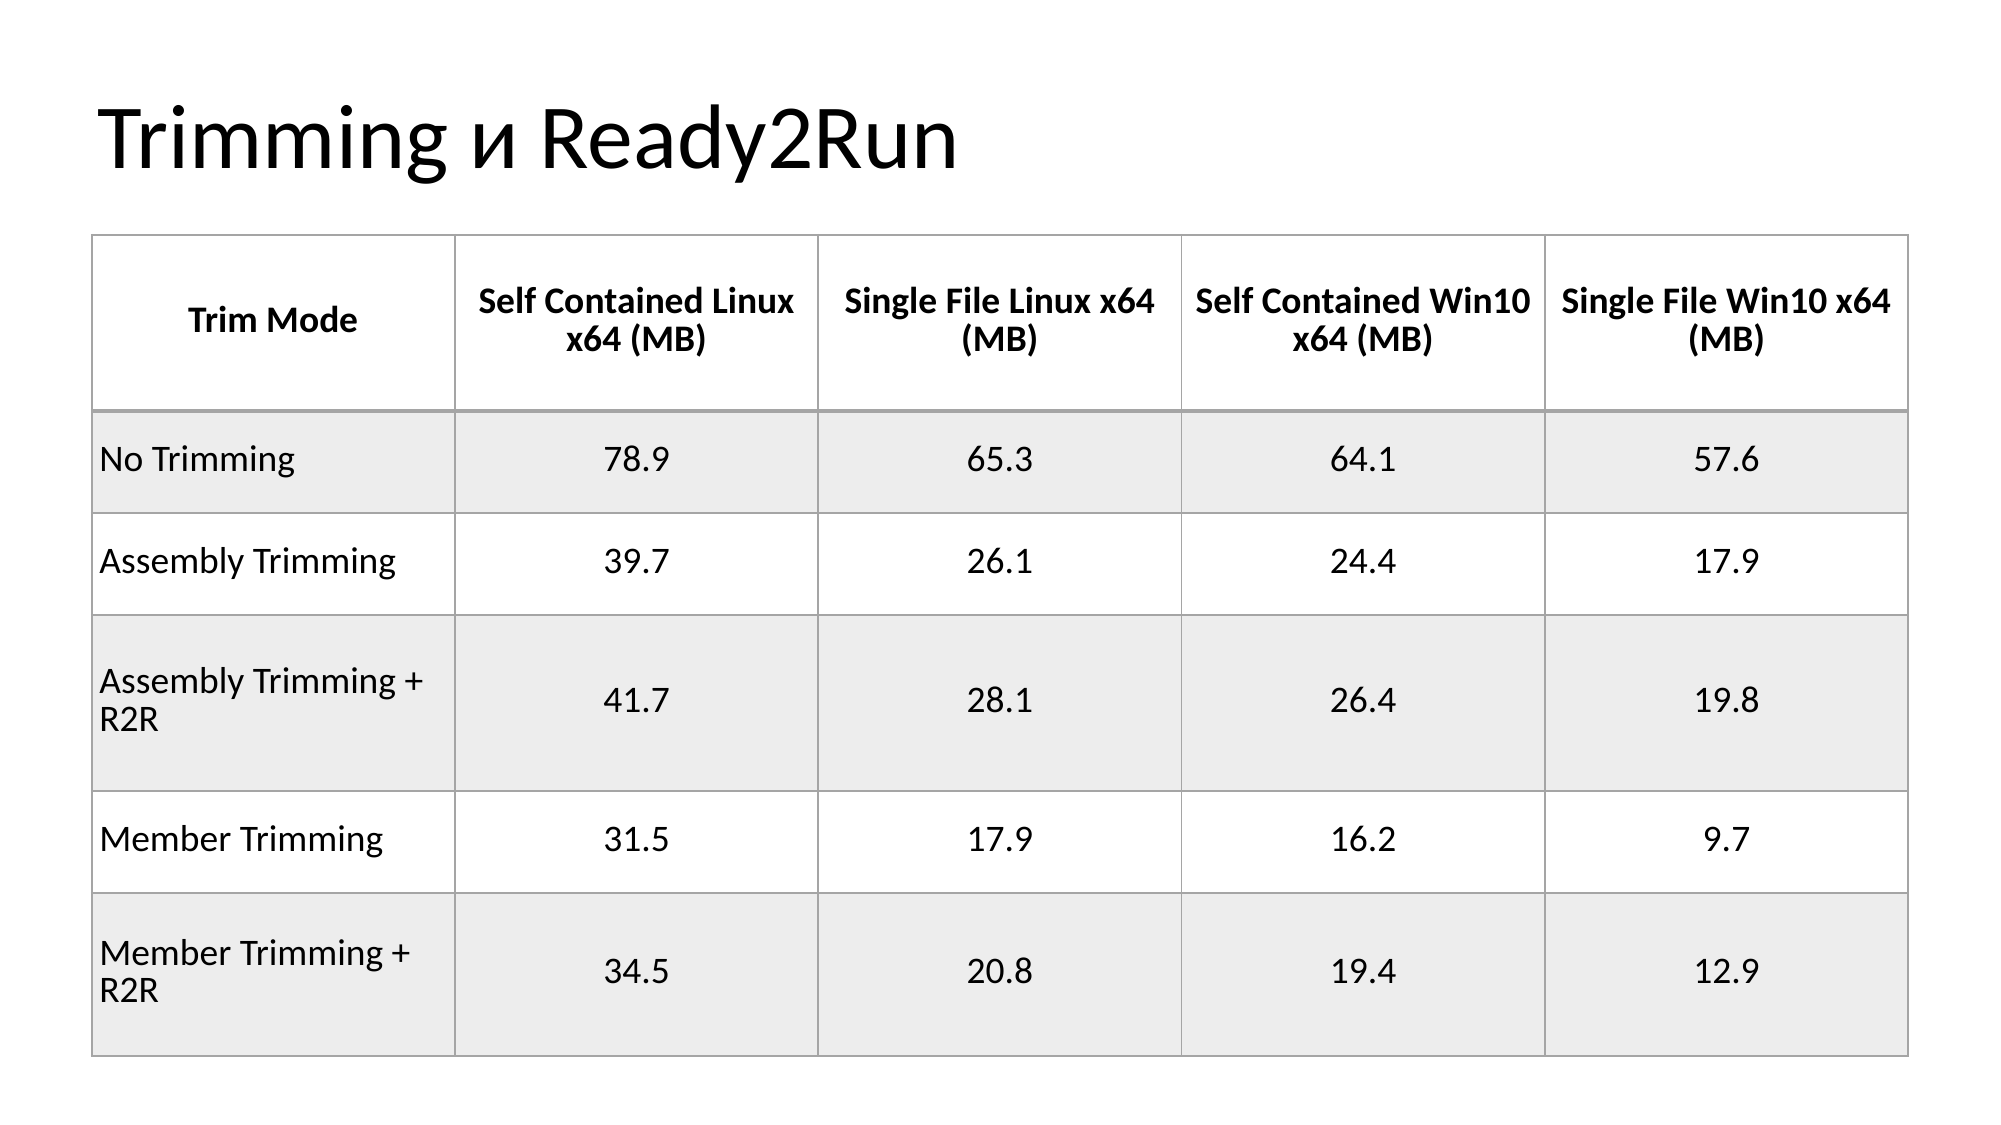

# Trimming и Ready2Run
| Trim Mode | Self Contained Linux x64 (MB) | Single File Linux x64 (MB) | Self Contained Win10 x64 (MB) | Single File Win10 x64 (MB) |
| --- | --- | --- | --- | --- |
| No Trimming | 78.9 | 65.3 | 64.1 | 57.6 |
| Assembly Trimming | 39.7 | 26.1 | 24.4 | 17.9 |
| Assembly Trimming + R2R | 41.7 | 28.1 | 26.4 | 19.8 |
| Member Trimming | 31.5 | 17.9 | 16.2 | 9.7 |
| Member Trimming + R2R | 34.5 | 20.8 | 19.4 | 12.9 |